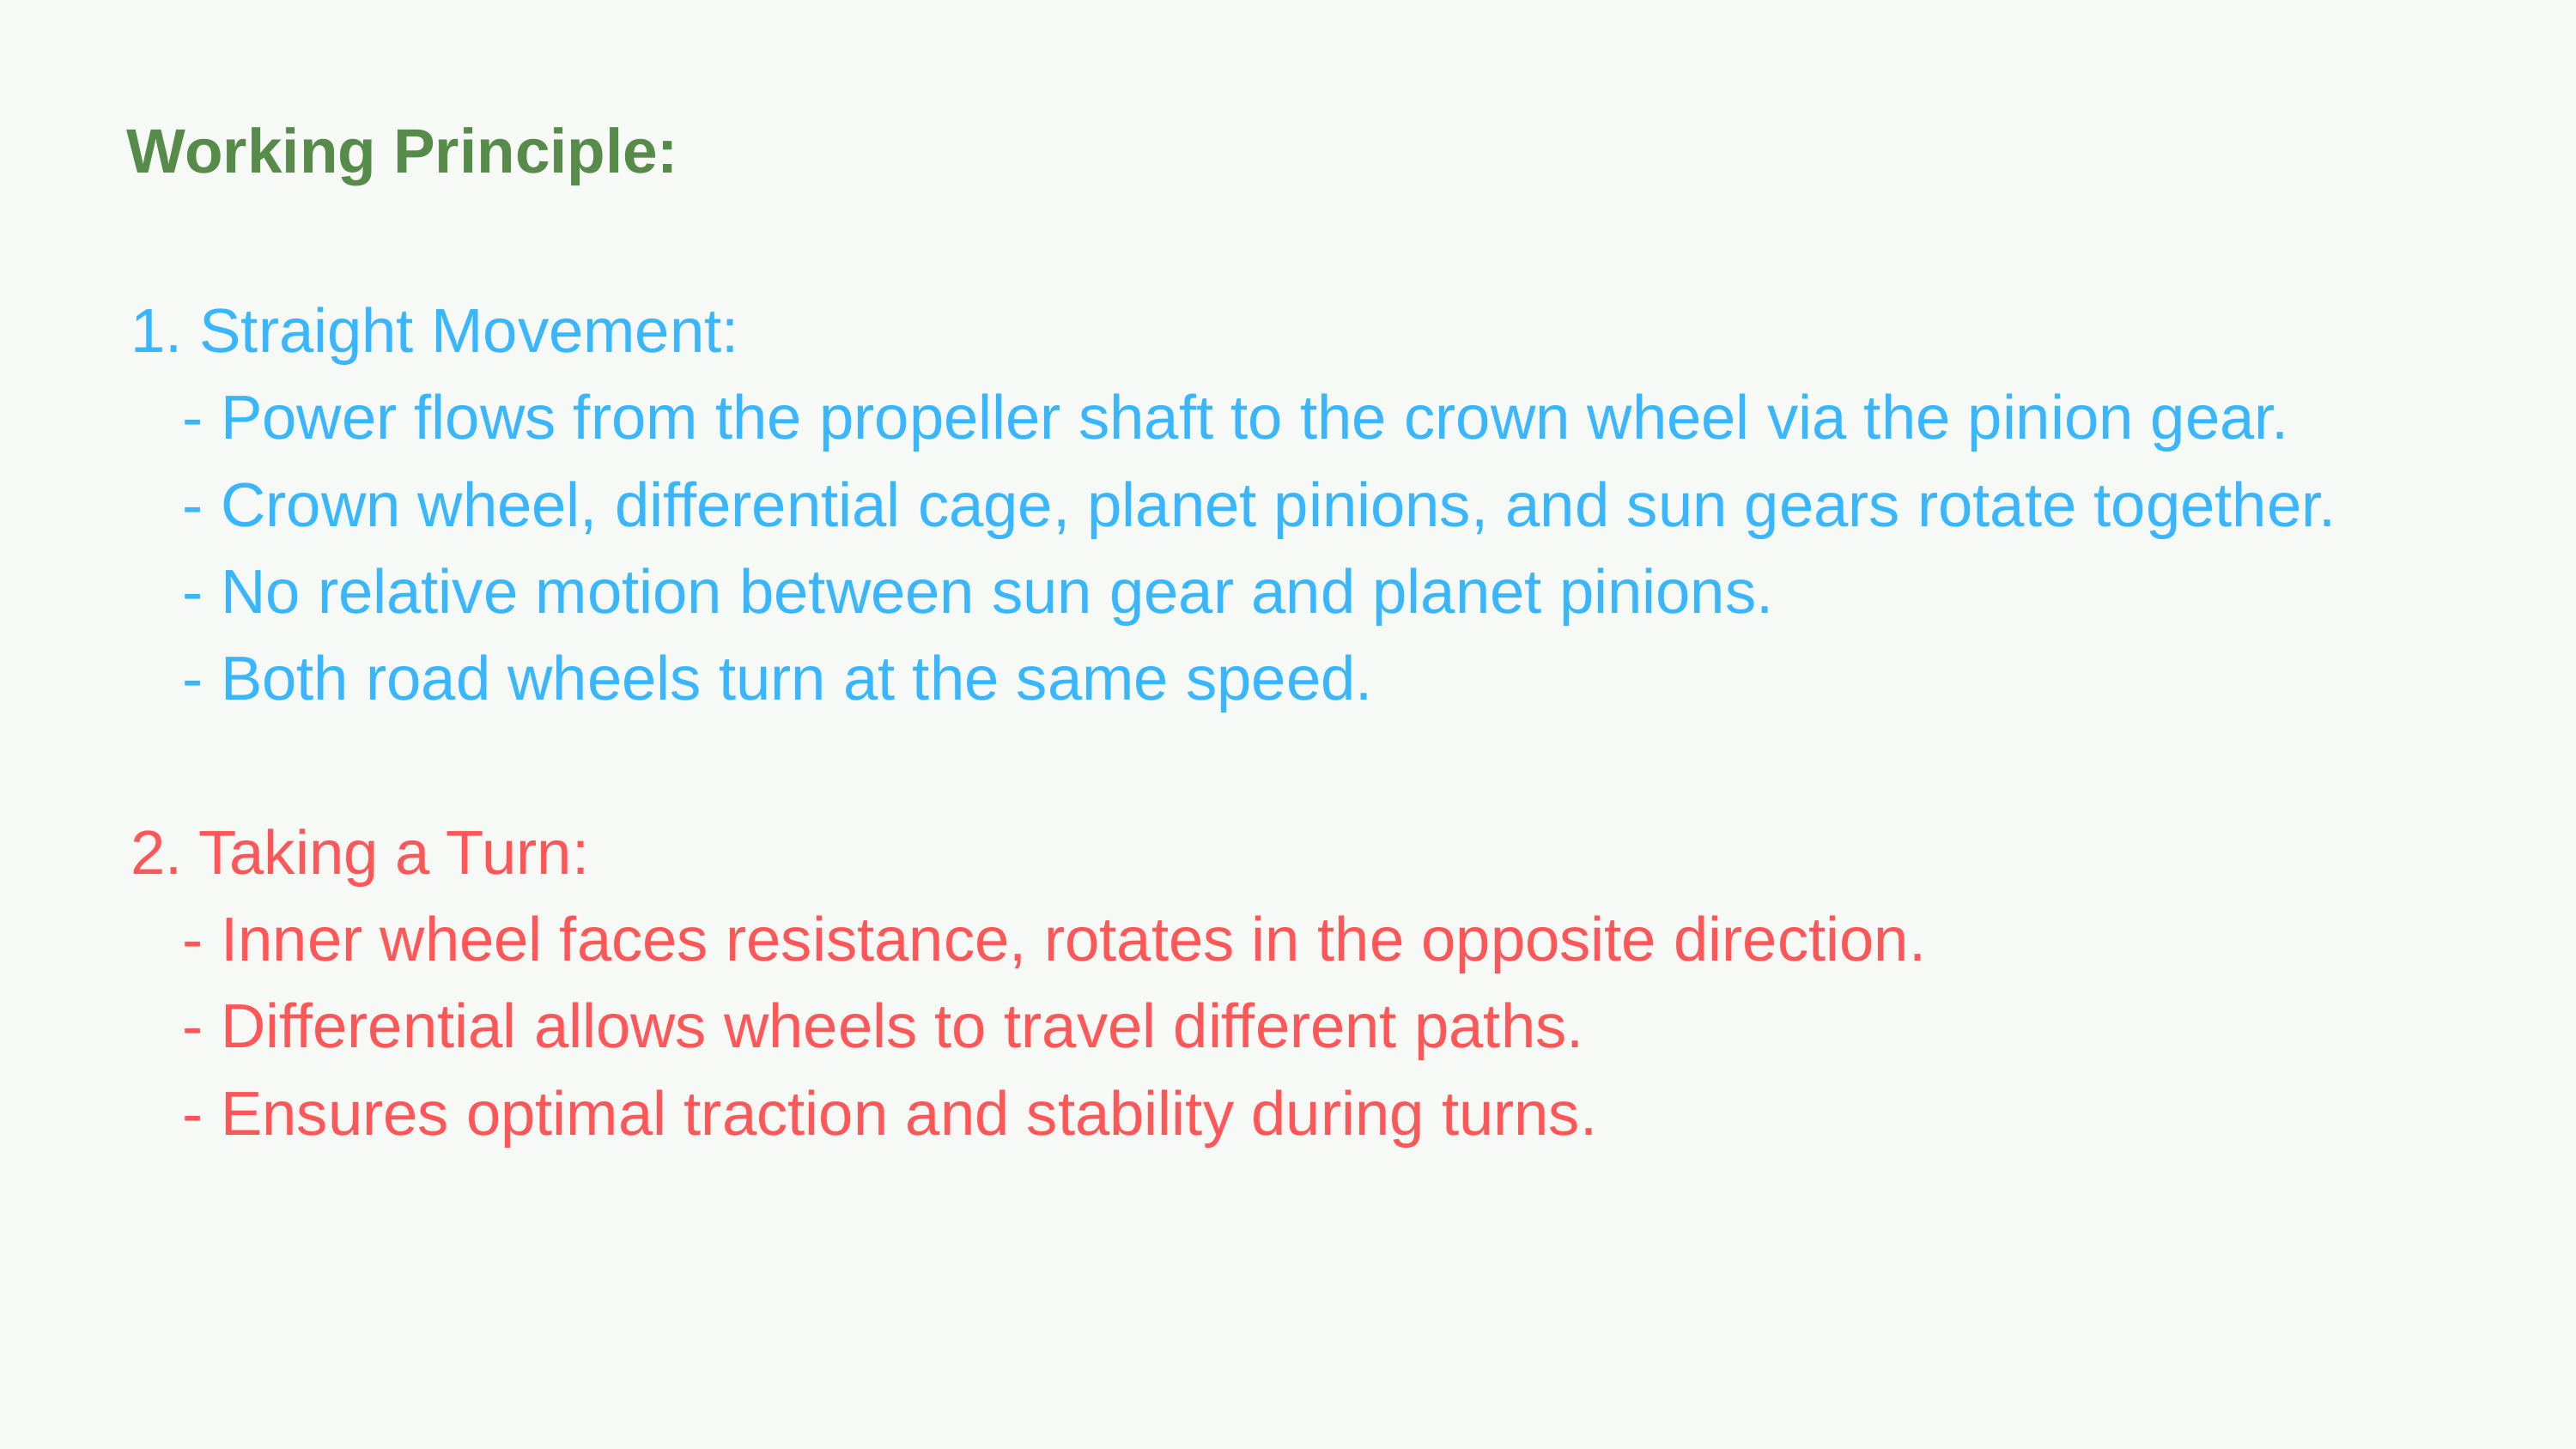

Working Principle:
1. Straight Movement:
   - Power flows from the propeller shaft to the crown wheel via the pinion gear.
   - Crown wheel, differential cage, planet pinions, and sun gears rotate together.
   - No relative motion between sun gear and planet pinions.
   - Both road wheels turn at the same speed.

2. Taking a Turn:
   - Inner wheel faces resistance, rotates in the opposite direction.
   - Differential allows wheels to travel different paths.
   - Ensures optimal traction and stability during turns.